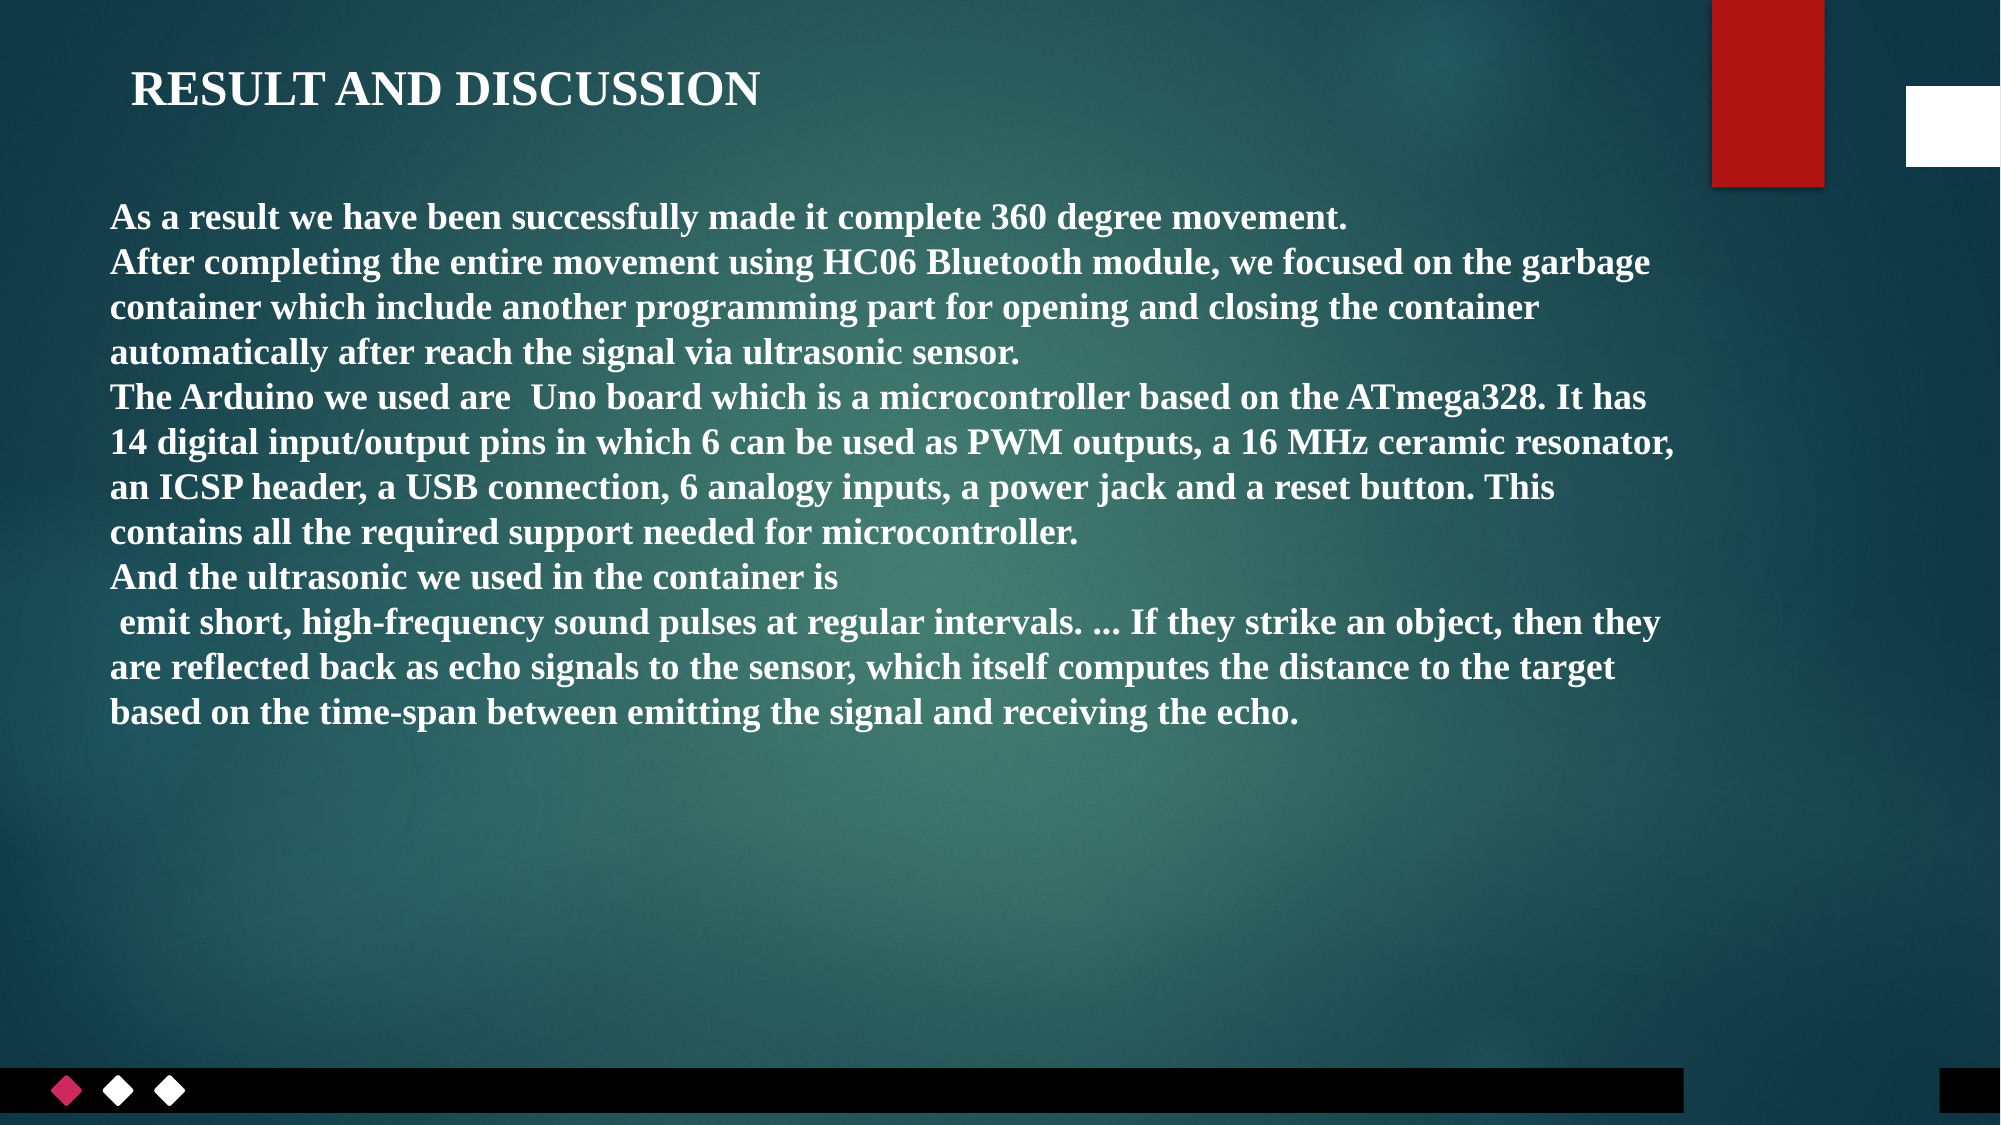

RESULT AND DISCUSSION

As a result we have been successfully made it complete 360 degree movement.
After completing the entire movement using HC06 Bluetooth module, we focused on the garbage container which include another programming part for opening and closing the container automatically after reach the signal via ultrasonic sensor.
The Arduino we used are  Uno board which is a microcontroller based on the ATmega328. It has 14 digital input/output pins in which 6 can be used as PWM outputs, a 16 MHz ceramic resonator, an ICSP header, a USB connection, 6 analogy inputs, a power jack and a reset button. This contains all the required support needed for microcontroller.
And the ultrasonic we used in the container is
 emit short, high-frequency sound pulses at regular intervals. ... If they strike an object, then they are reflected back as echo signals to the sensor, which itself computes the distance to the target based on the time-span between emitting the signal and receiving the echo.